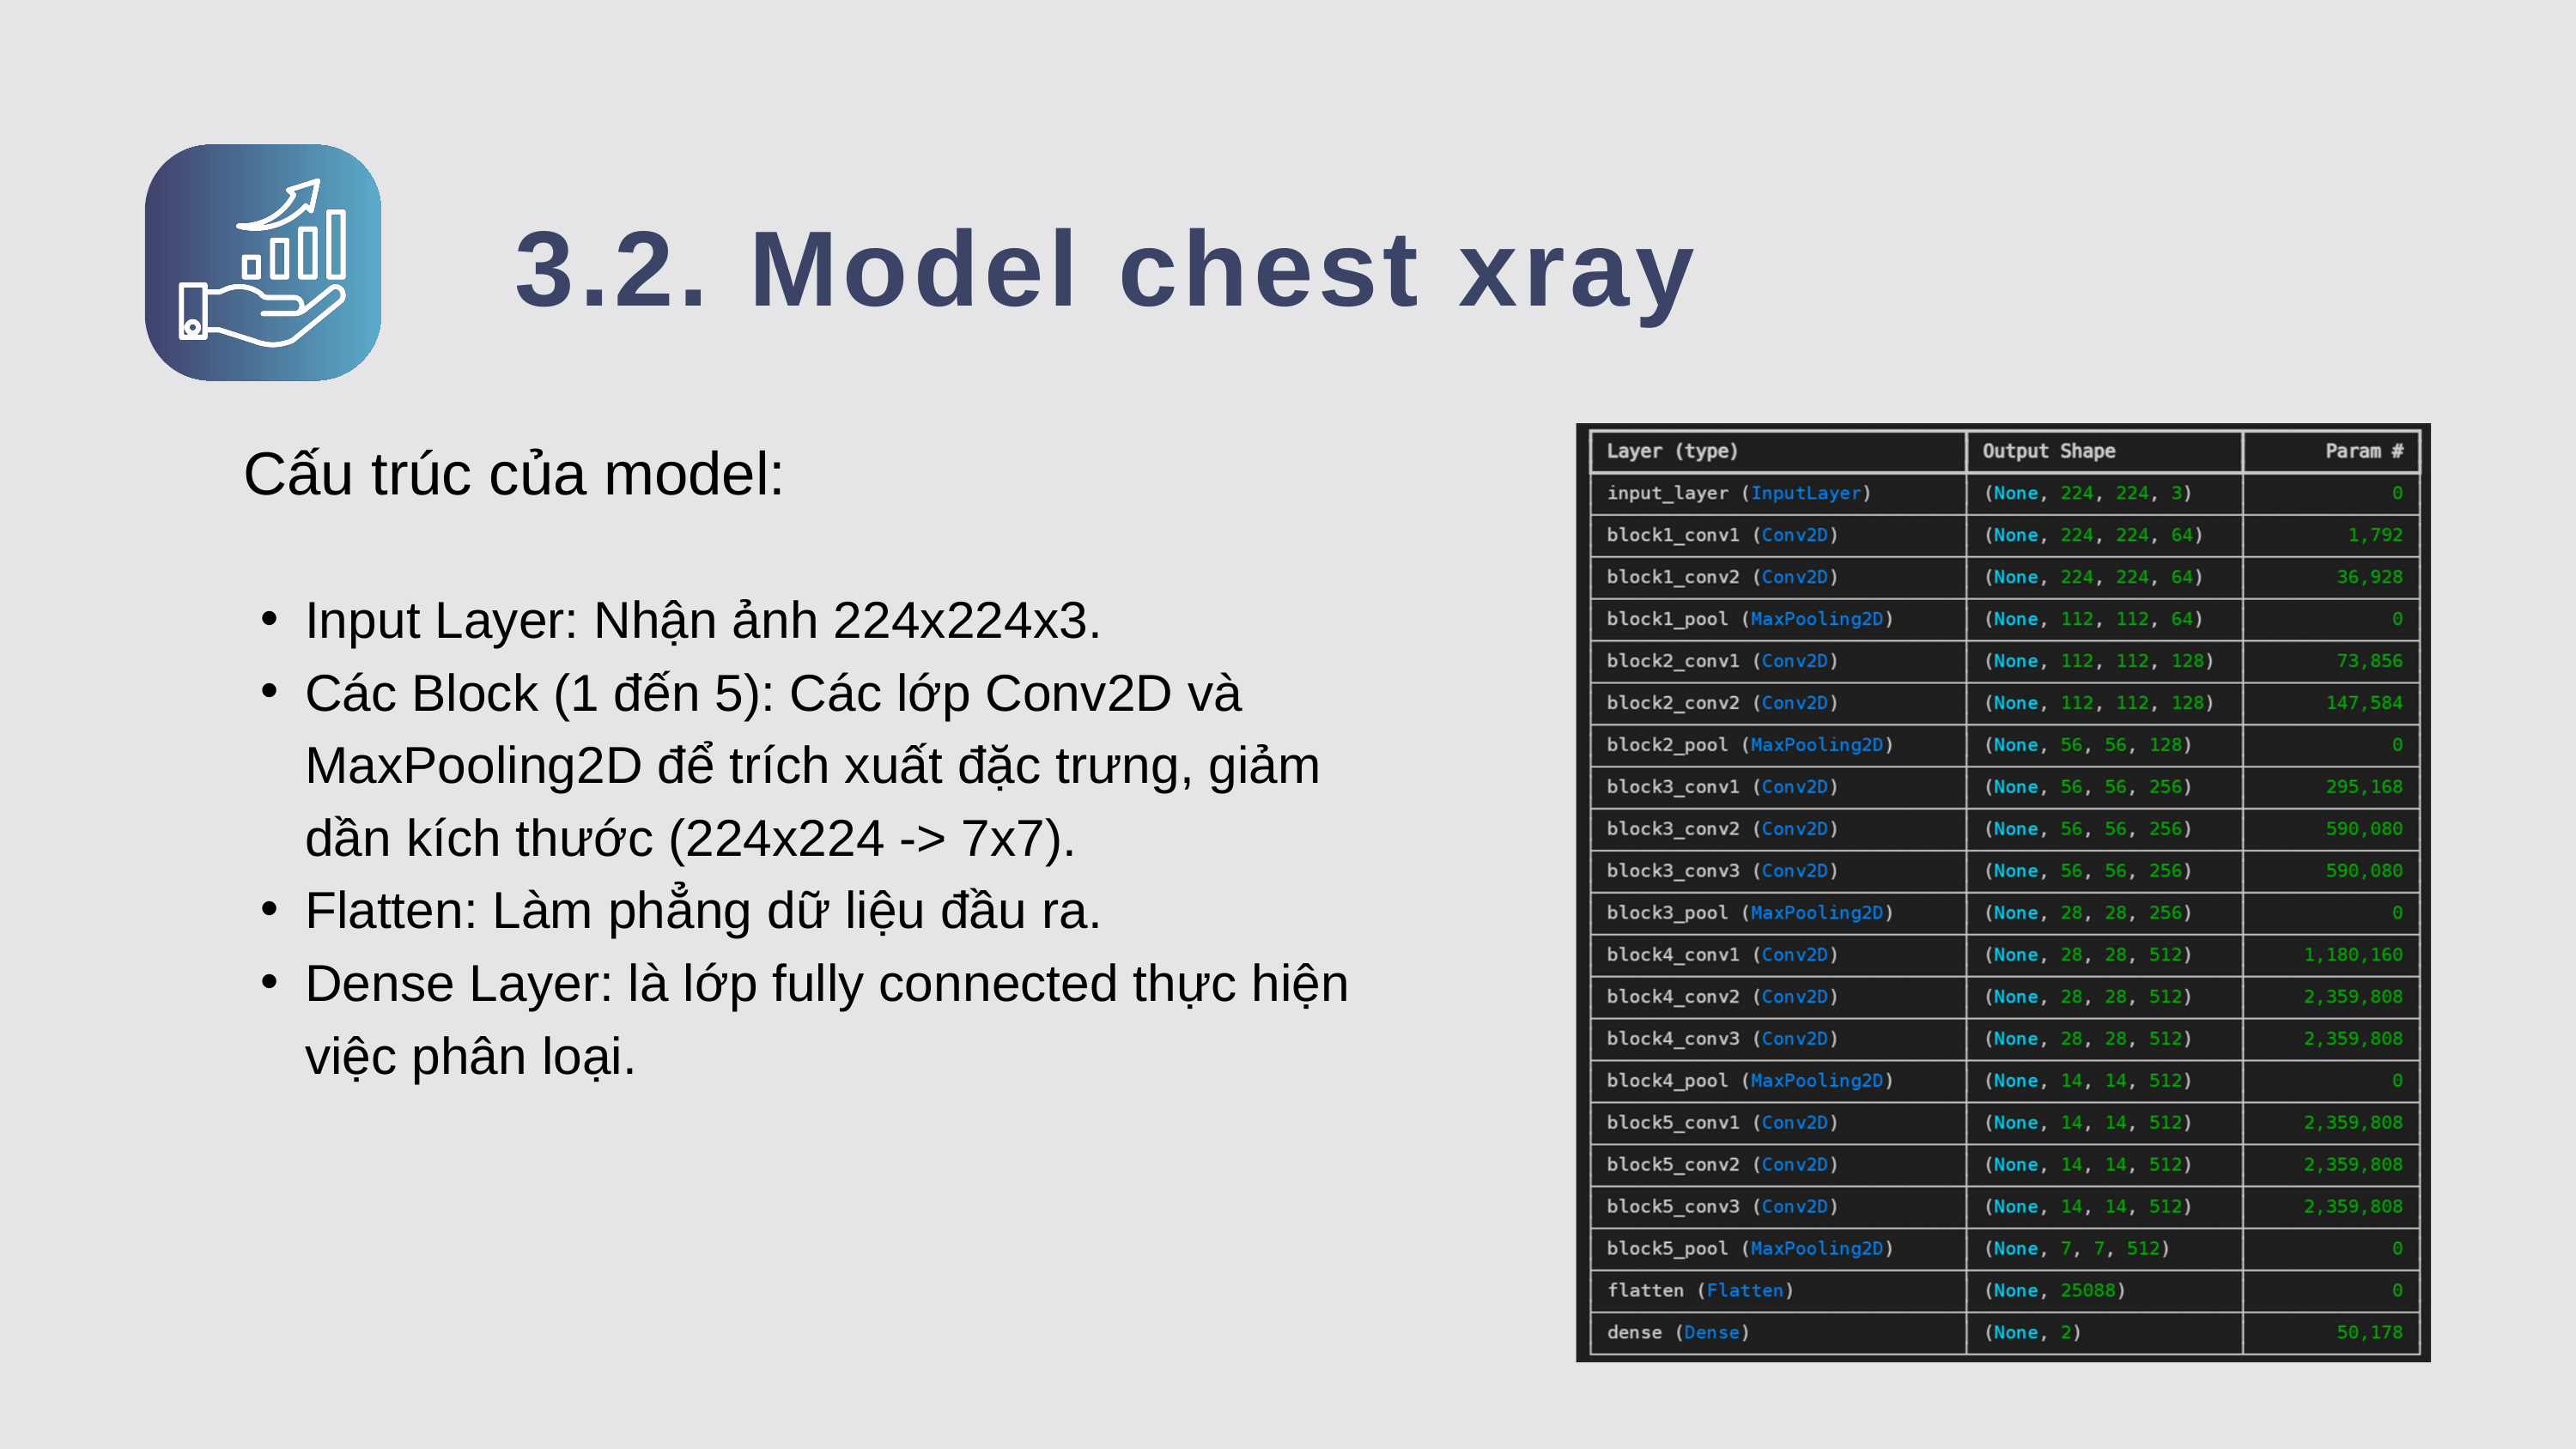

3.2. Model chest xray
Cấu trúc của model:

Input Layer: Nhận ảnh 224x224x3.
Các Block (1 đến 5): Các lớp Conv2D và MaxPooling2D để trích xuất đặc trưng, giảm dần kích thước (224x224 -> 7x7).
Flatten: Làm phẳng dữ liệu đầu ra.
Dense Layer: là lớp fully connected thực hiện việc phân loại.